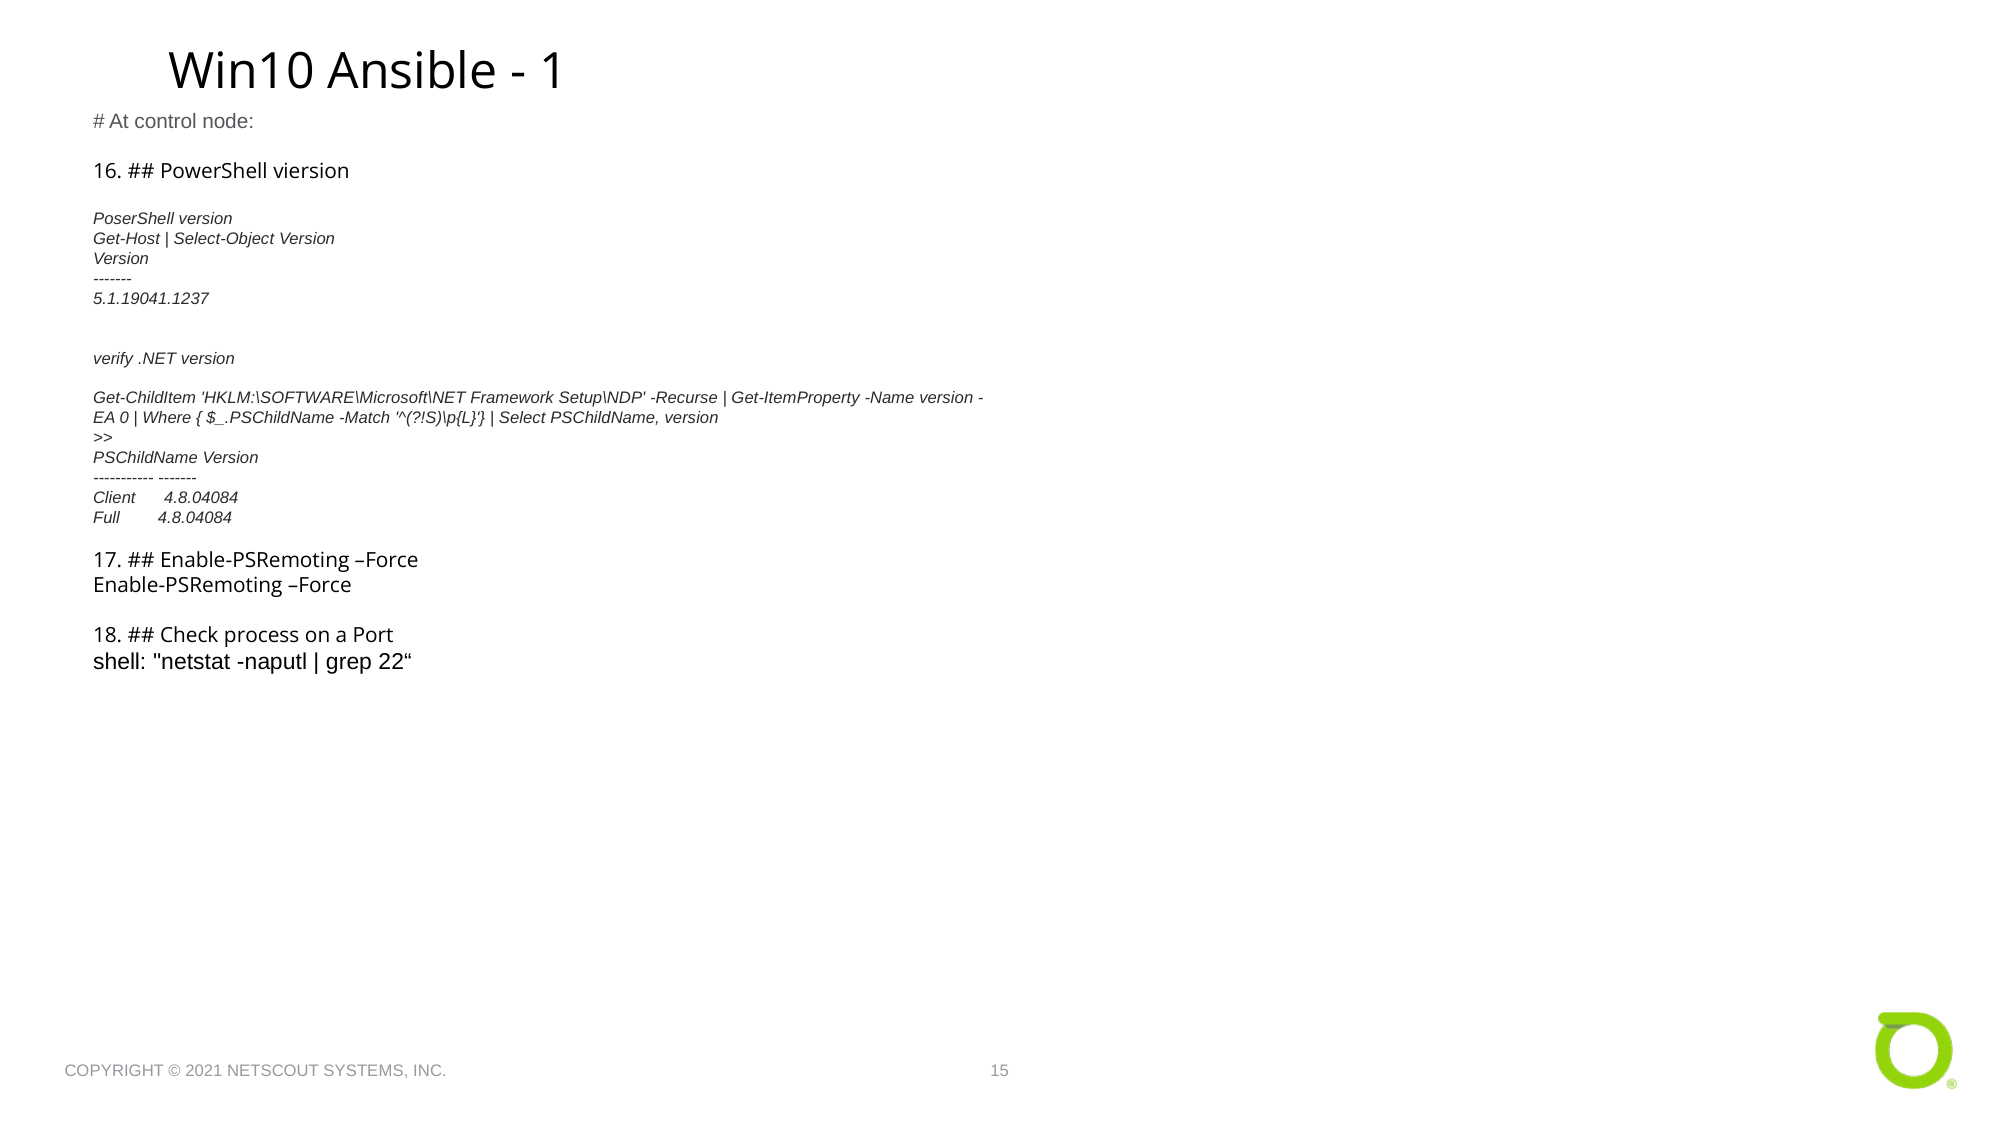

Win10 Ansible - 1
# At control node:

16. ## PowerShell viersion

PoserShell version
Get-Host | Select-Object Version
Version
-------
5.1.19041.1237

verify .NET version

Get-ChildItem 'HKLM:\SOFTWARE\Microsoft\NET Framework Setup\NDP' -Recurse | Get-ItemProperty -Name version -EA 0 | Where { $_.PSChildName -Match '^(?!S)\p{L}'} | Select PSChildName, version
>>
PSChildName Version
----------- -------
Client      4.8.04084
Full        4.8.04084

17. ## Enable-PSRemoting –Force
Enable-PSRemoting –Force

18. ## Check process on a Port
shell: "netstat -naputl | grep 22“